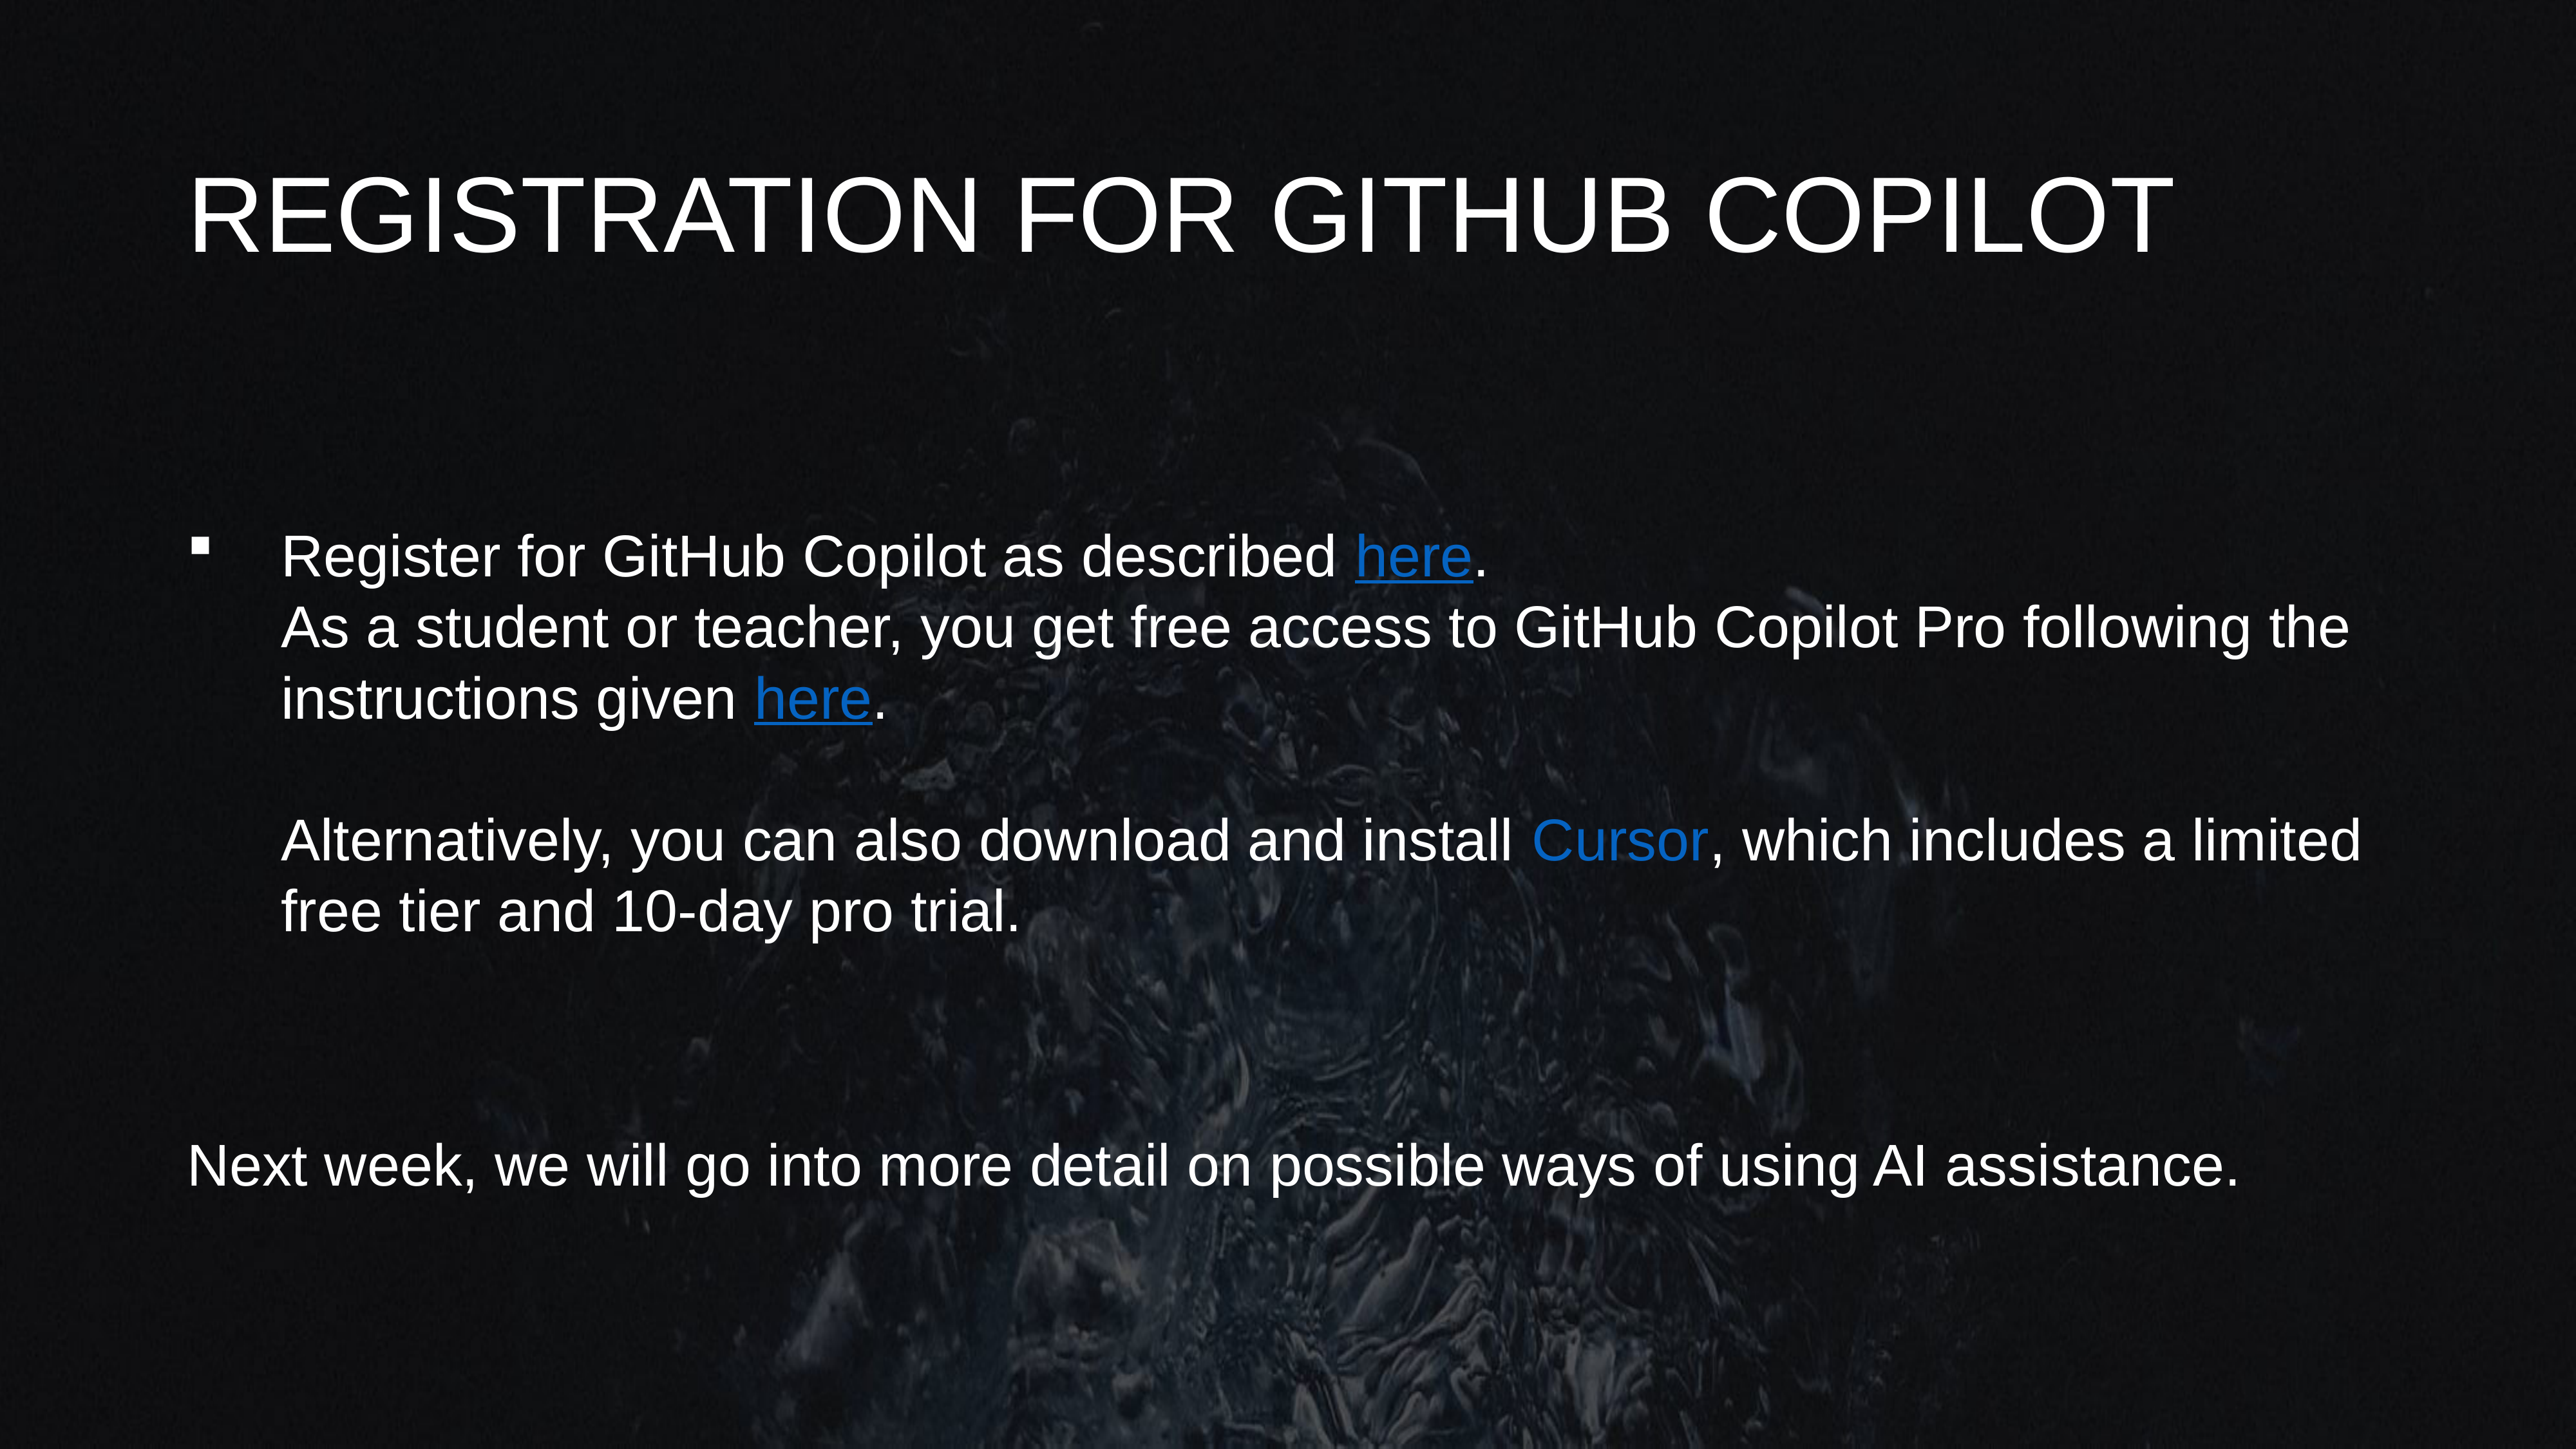

# Registration for GitHub Copilot

Register for GitHub Copilot as described here.
As a student or teacher, you get free access to GitHub Copilot Pro following the instructions given here.
Alternatively, you can also download and install Cursor, which includes a limited free tier and 10-day pro trial.

Next week, we will go into more detail on possible ways of using AI assistance.